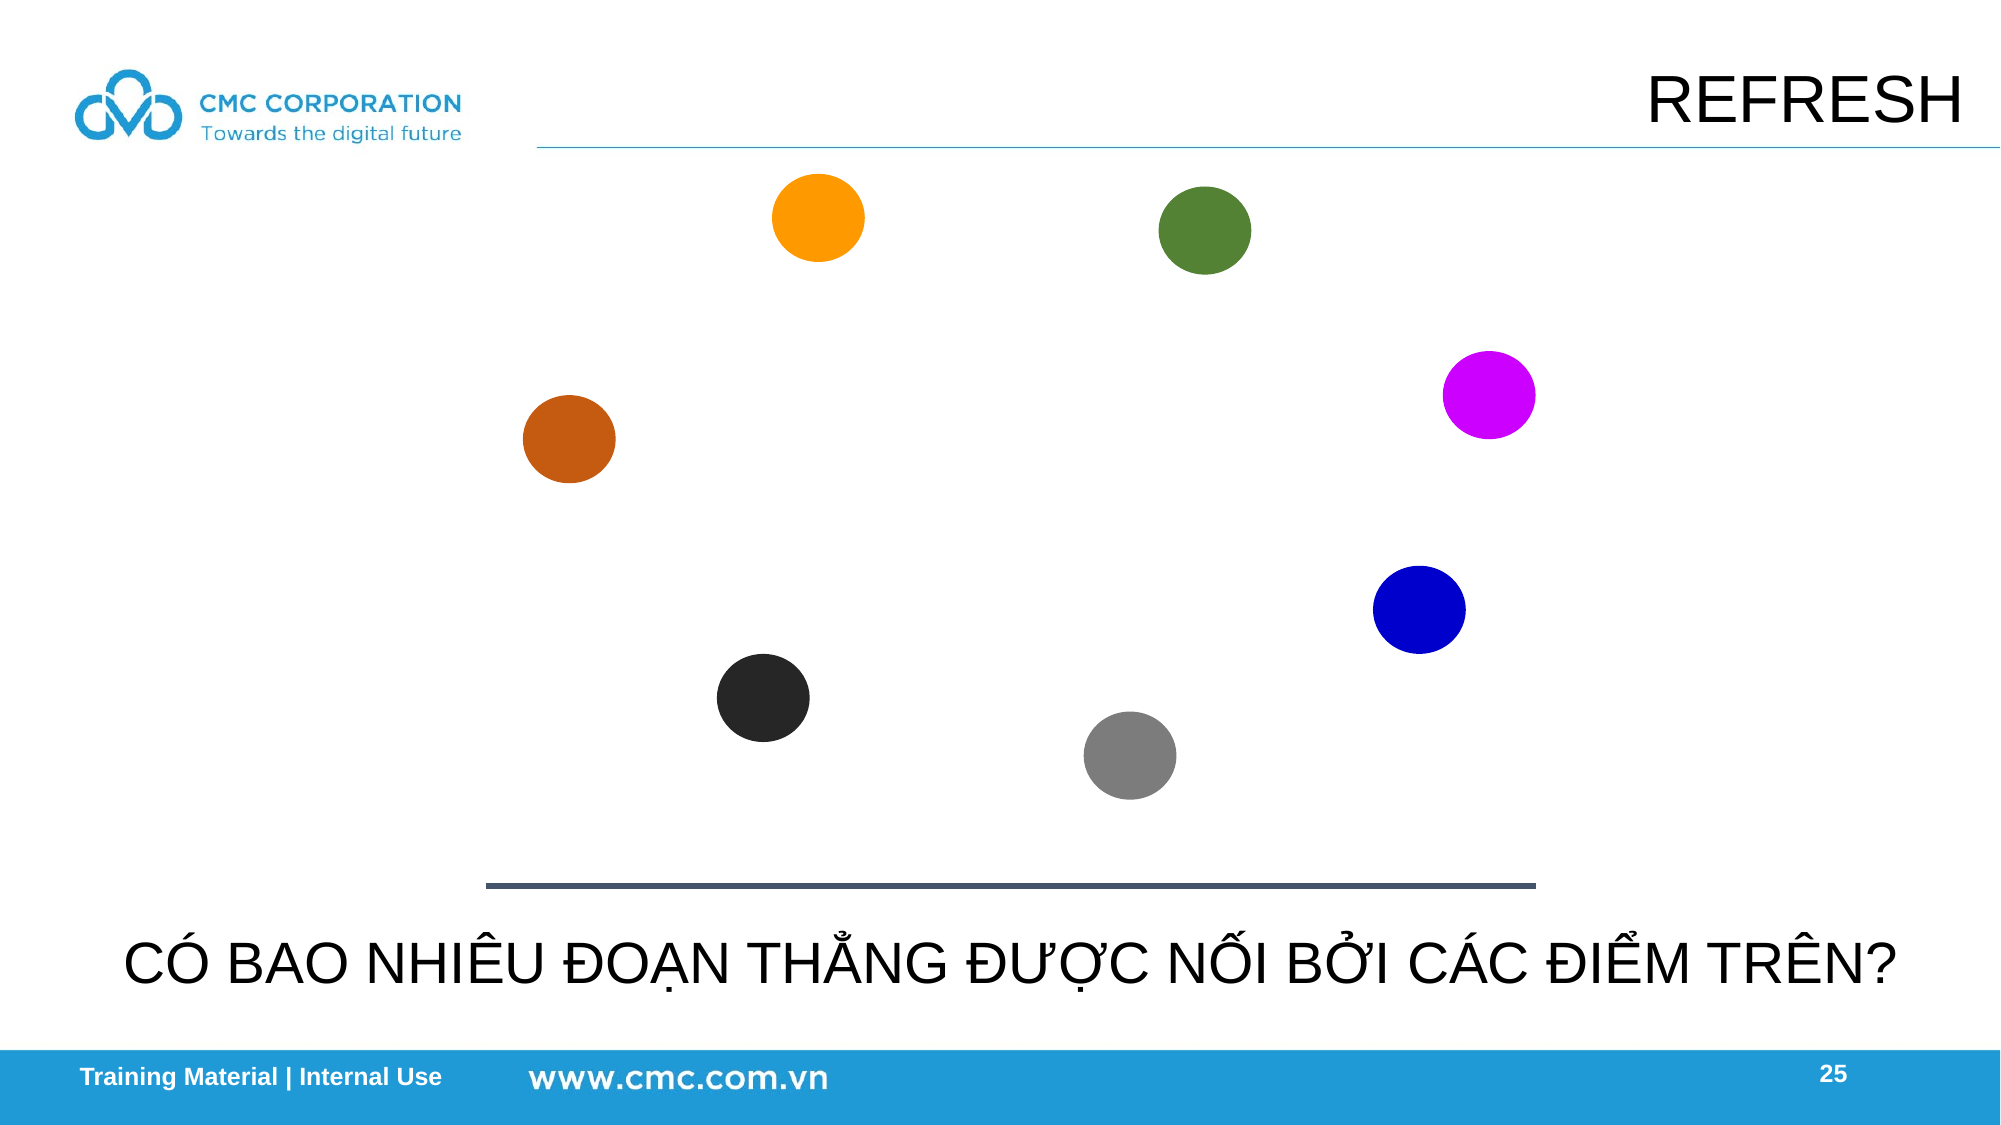

REFRESH

CÓ BAO NHIÊU ĐOẠN THẲNG ĐƯỢC NỐI BỞI CÁC ĐIỂM TRÊN?
25
Training Material | Internal Use